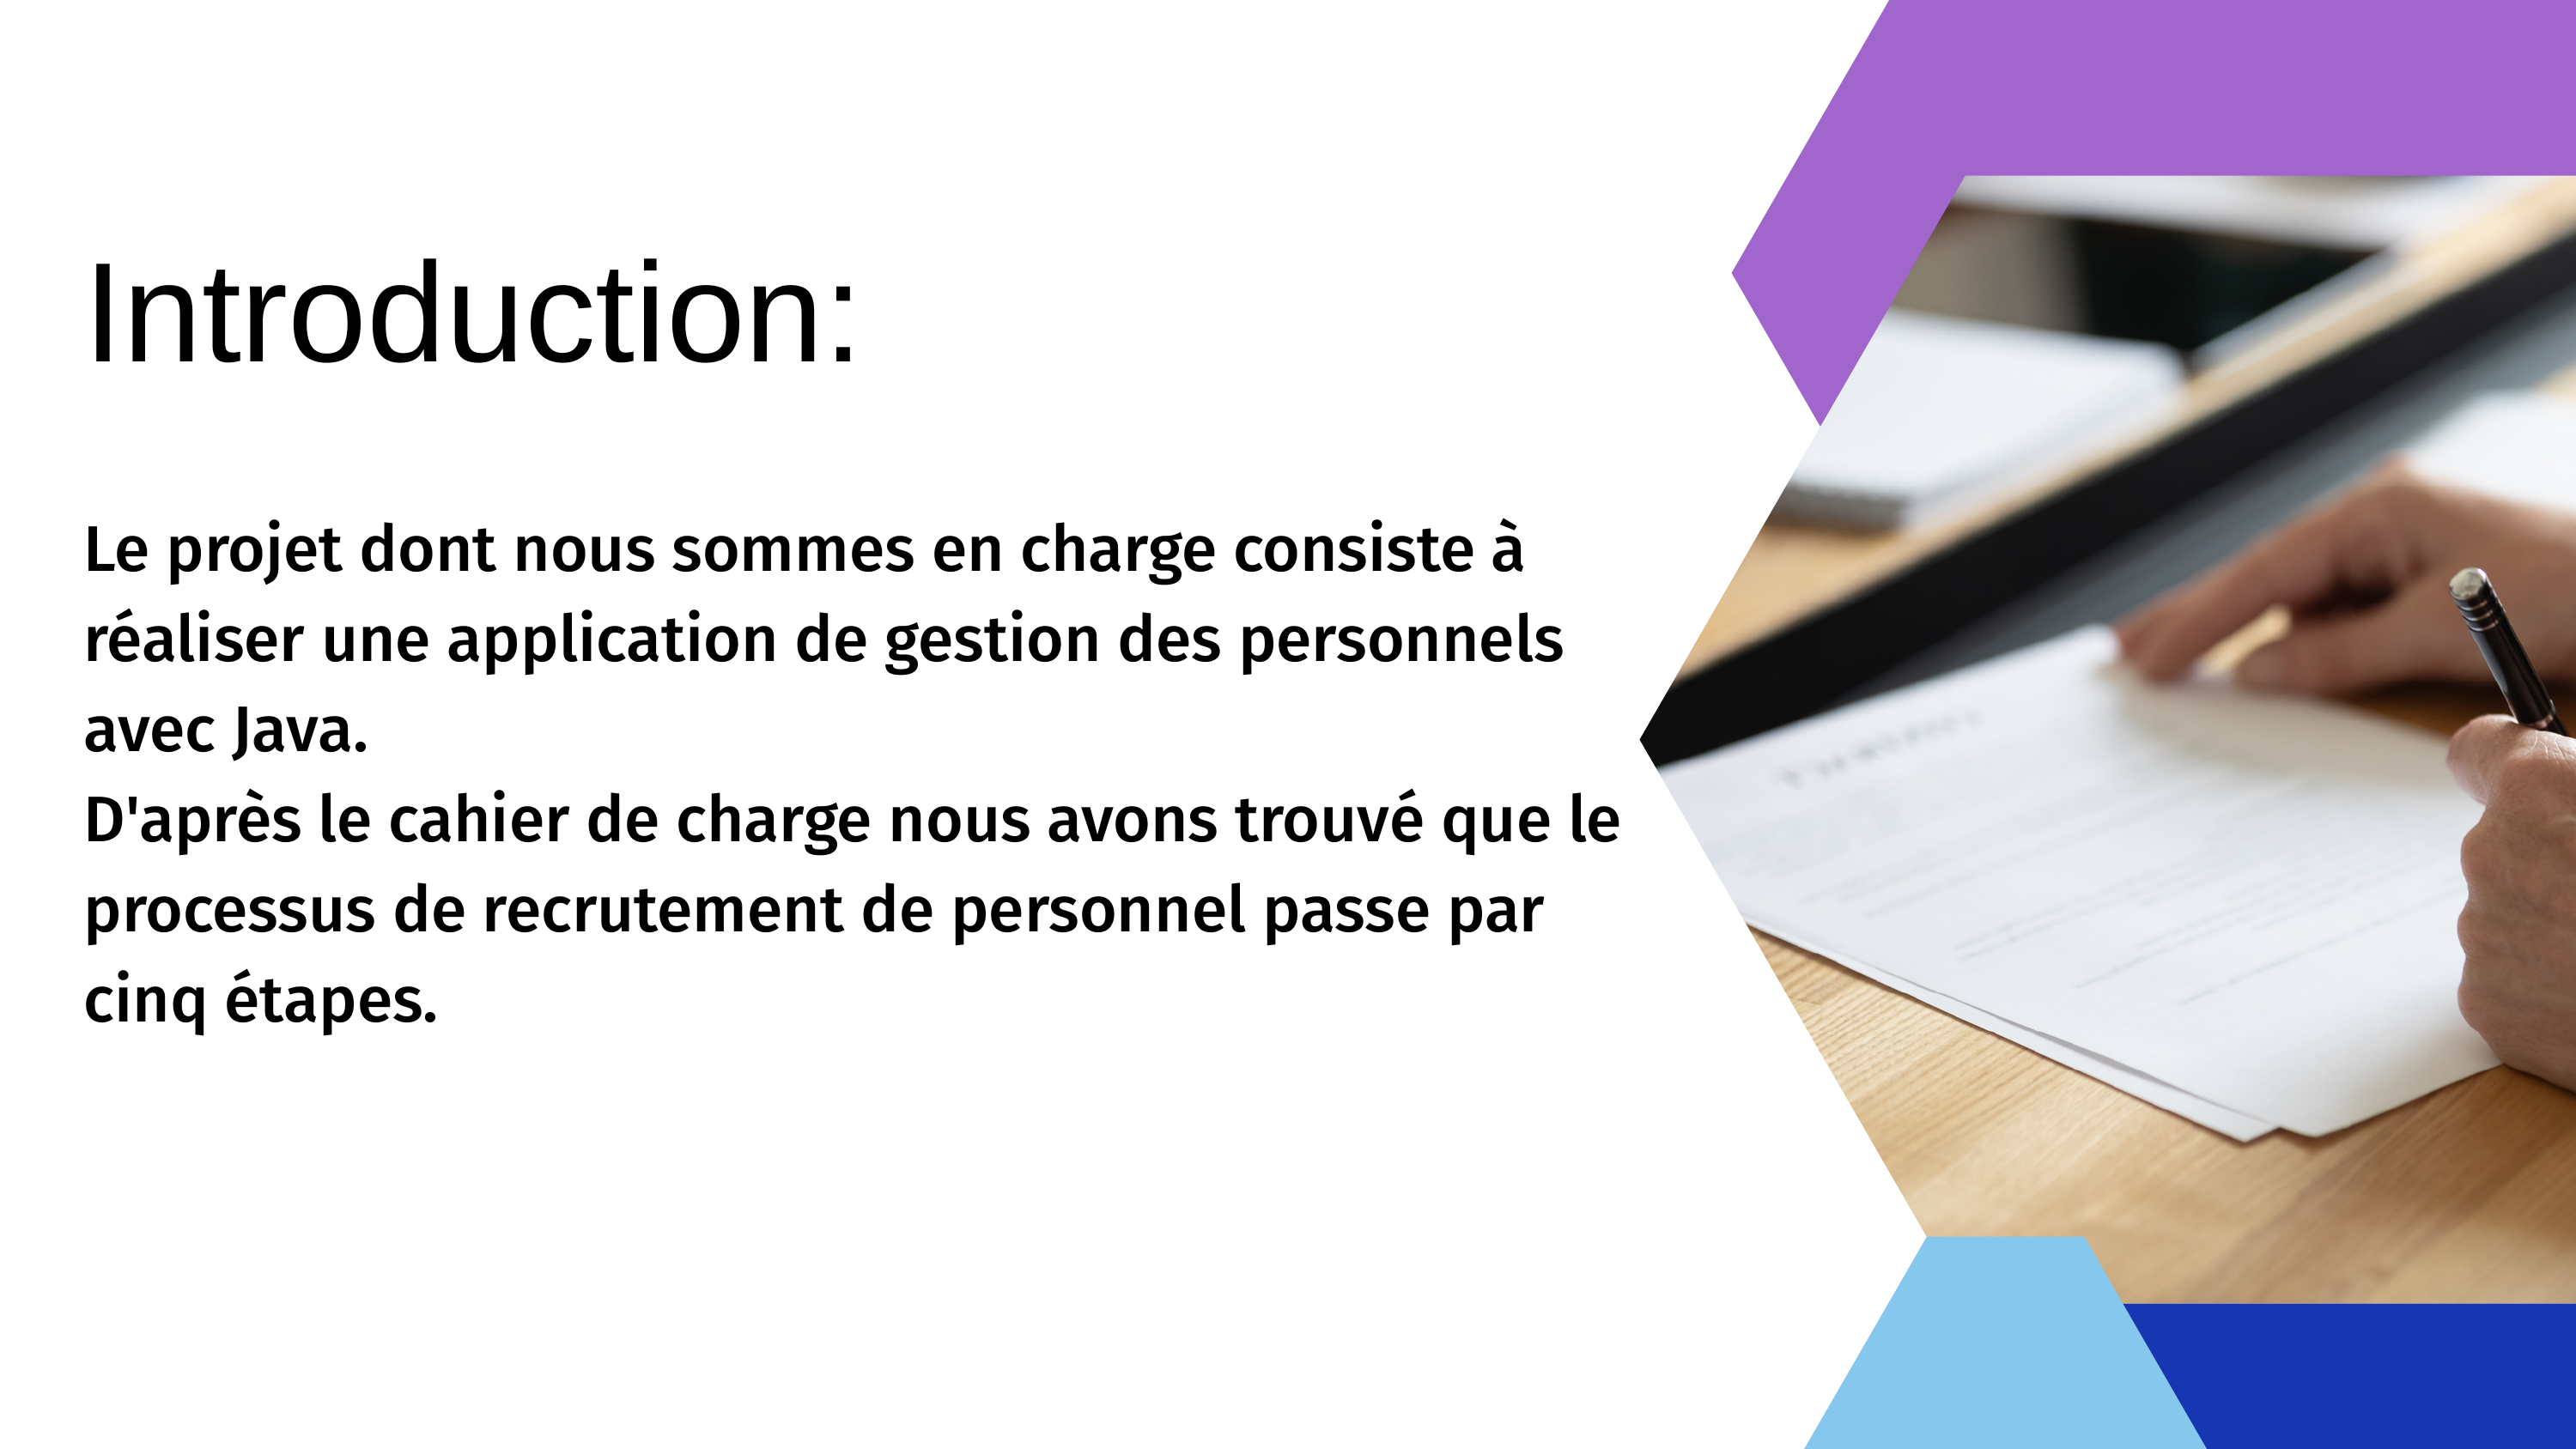

Introduction:
Le projet dont nous sommes en charge consiste à réaliser une application de gestion des personnels avec Java.
D'après le cahier de charge nous avons trouvé que le processus de recrutement de personnel passe par cinq étapes.